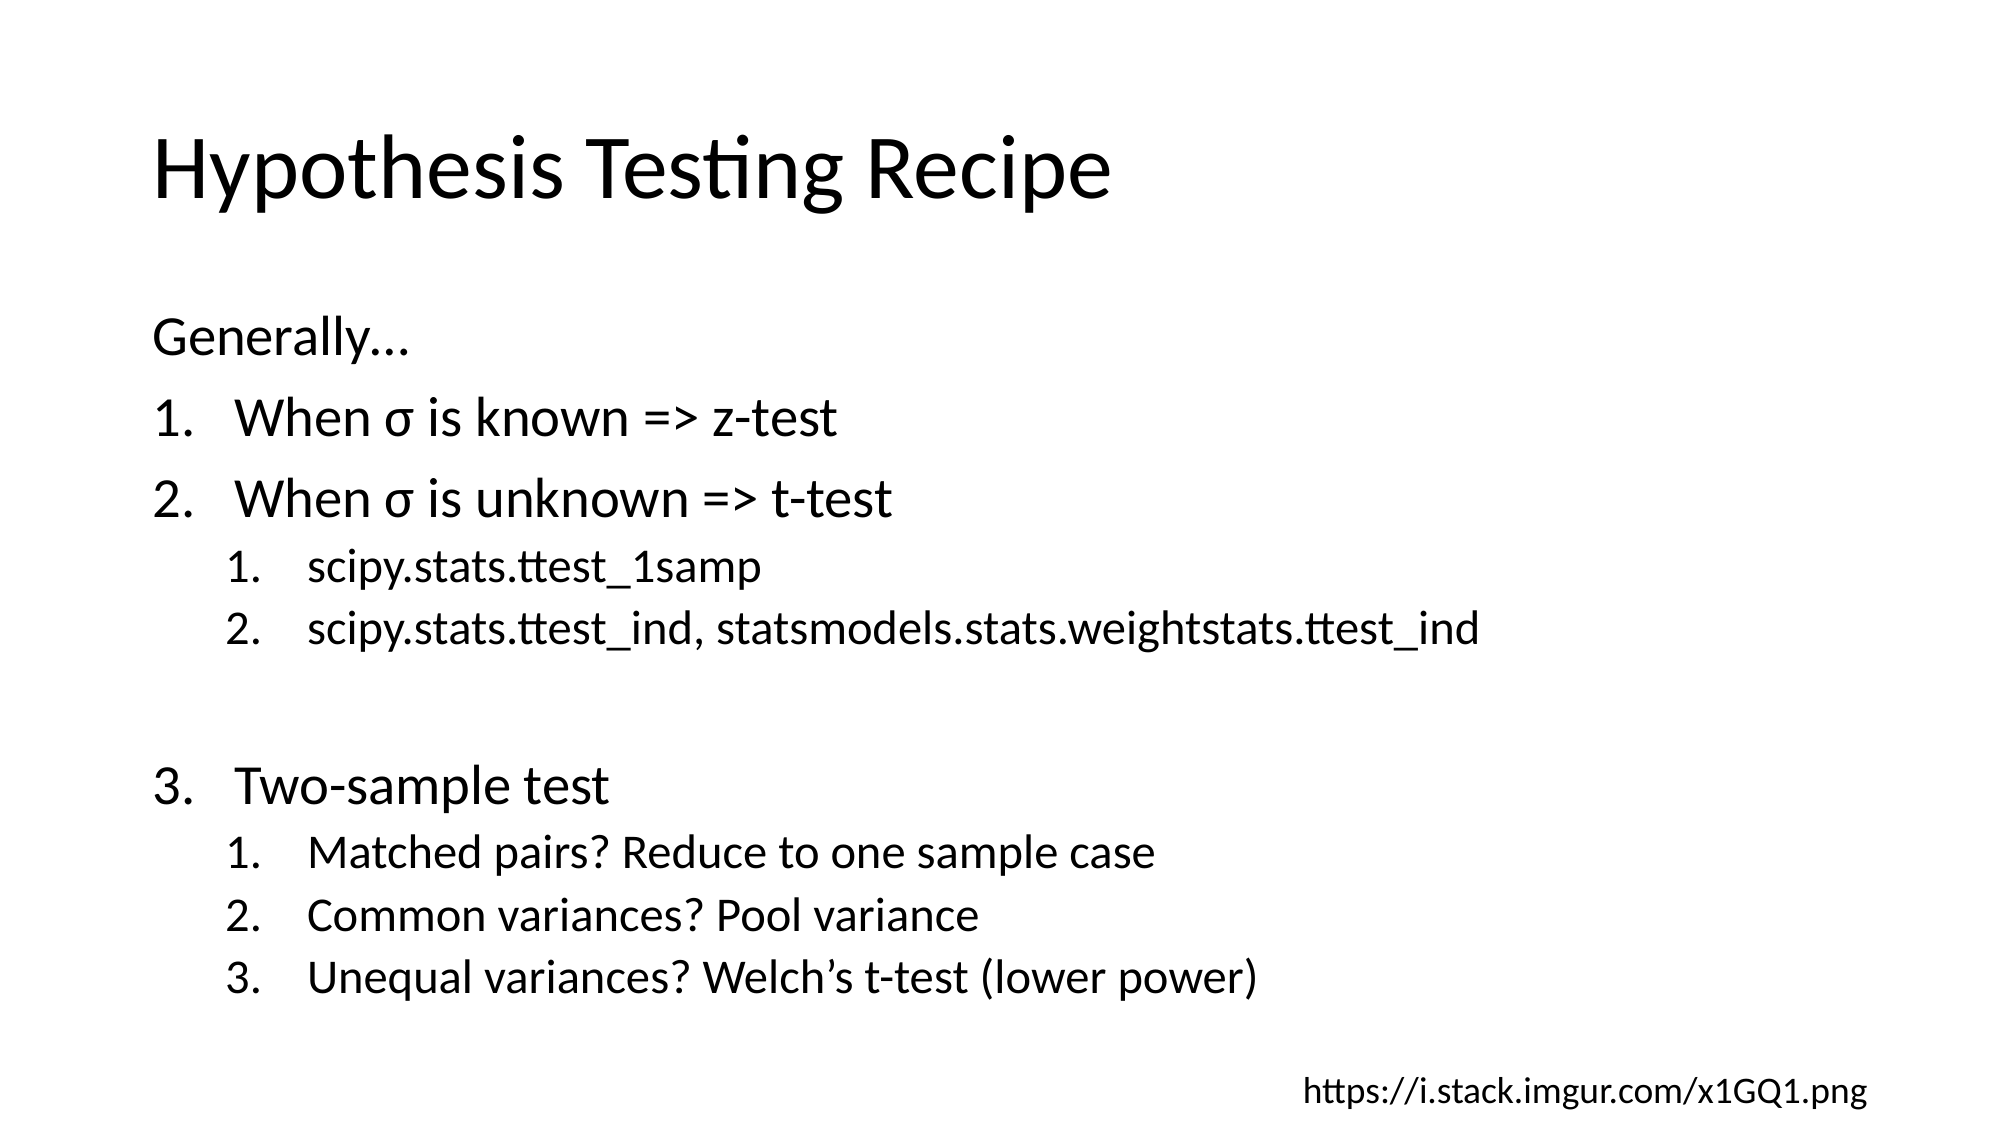

# Hypothesis Testing Recipe
Generally…
When σ is known => z-test
When σ is unknown => t-test
scipy.stats.ttest_1samp
scipy.stats.ttest_ind, statsmodels.stats.weightstats.ttest_ind

Two-sample test
Matched pairs? Reduce to one sample case
Common variances? Pool variance
Unequal variances? Welch’s t-test (lower power)

https://i.stack.imgur.com/x1GQ1.png